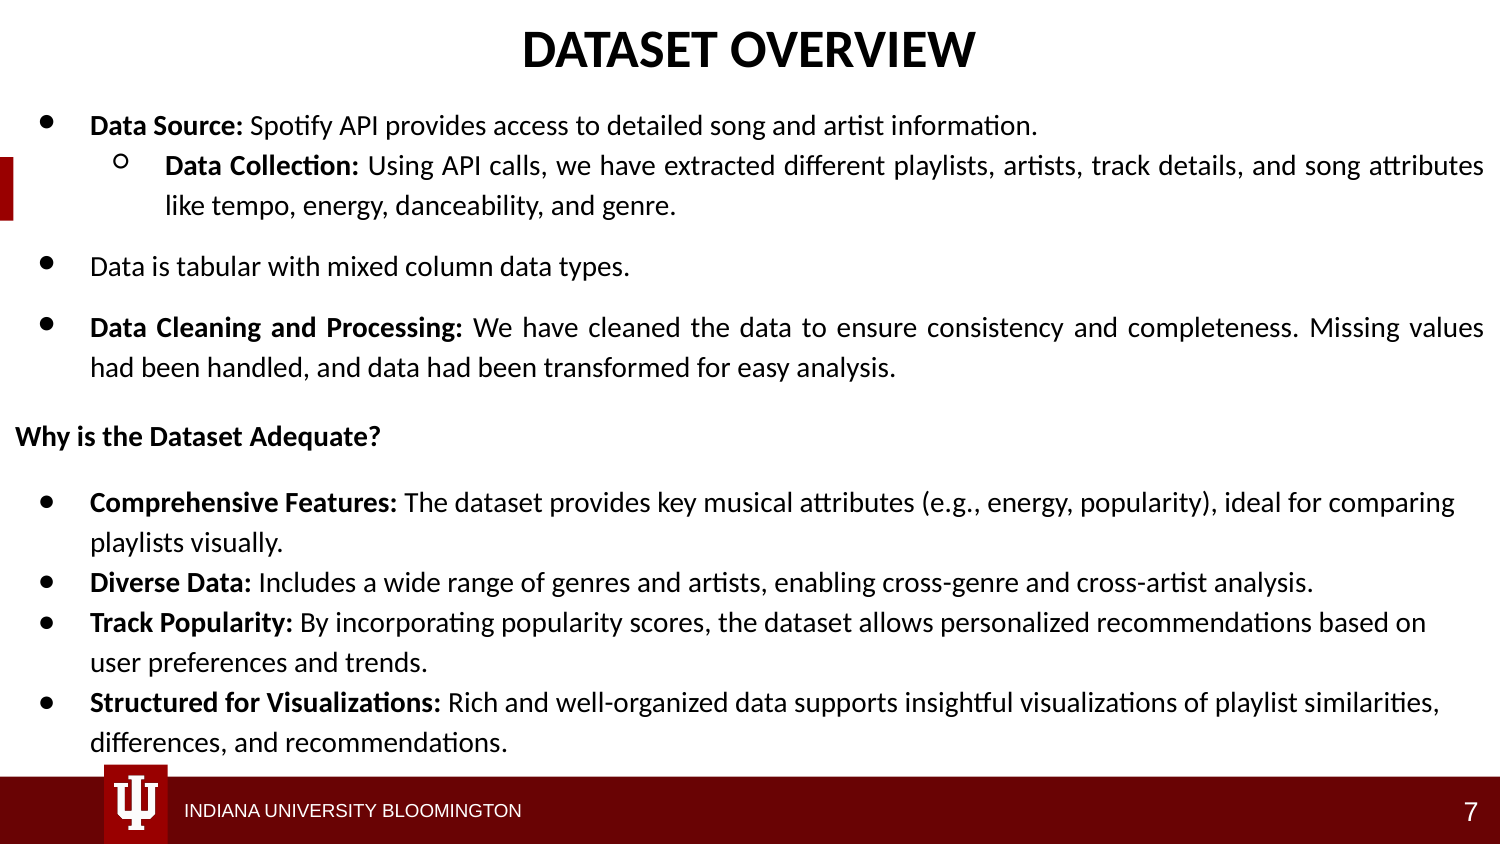

# DATASET OVERVIEW
Data Source: Spotify API provides access to detailed song and artist information.
Data Collection: Using API calls, we have extracted different playlists, artists, track details, and song attributes like tempo, energy, danceability, and genre.
Data is tabular with mixed column data types.
Data Cleaning and Processing: We have cleaned the data to ensure consistency and completeness. Missing values had been handled, and data had been transformed for easy analysis.
Why is the Dataset Adequate?
Comprehensive Features: The dataset provides key musical attributes (e.g., energy, popularity), ideal for comparing playlists visually.
Diverse Data: Includes a wide range of genres and artists, enabling cross-genre and cross-artist analysis.
Track Popularity: By incorporating popularity scores, the dataset allows personalized recommendations based on user preferences and trends.
Structured for Visualizations: Rich and well-organized data supports insightful visualizations of playlist similarities, differences, and recommendations.

7